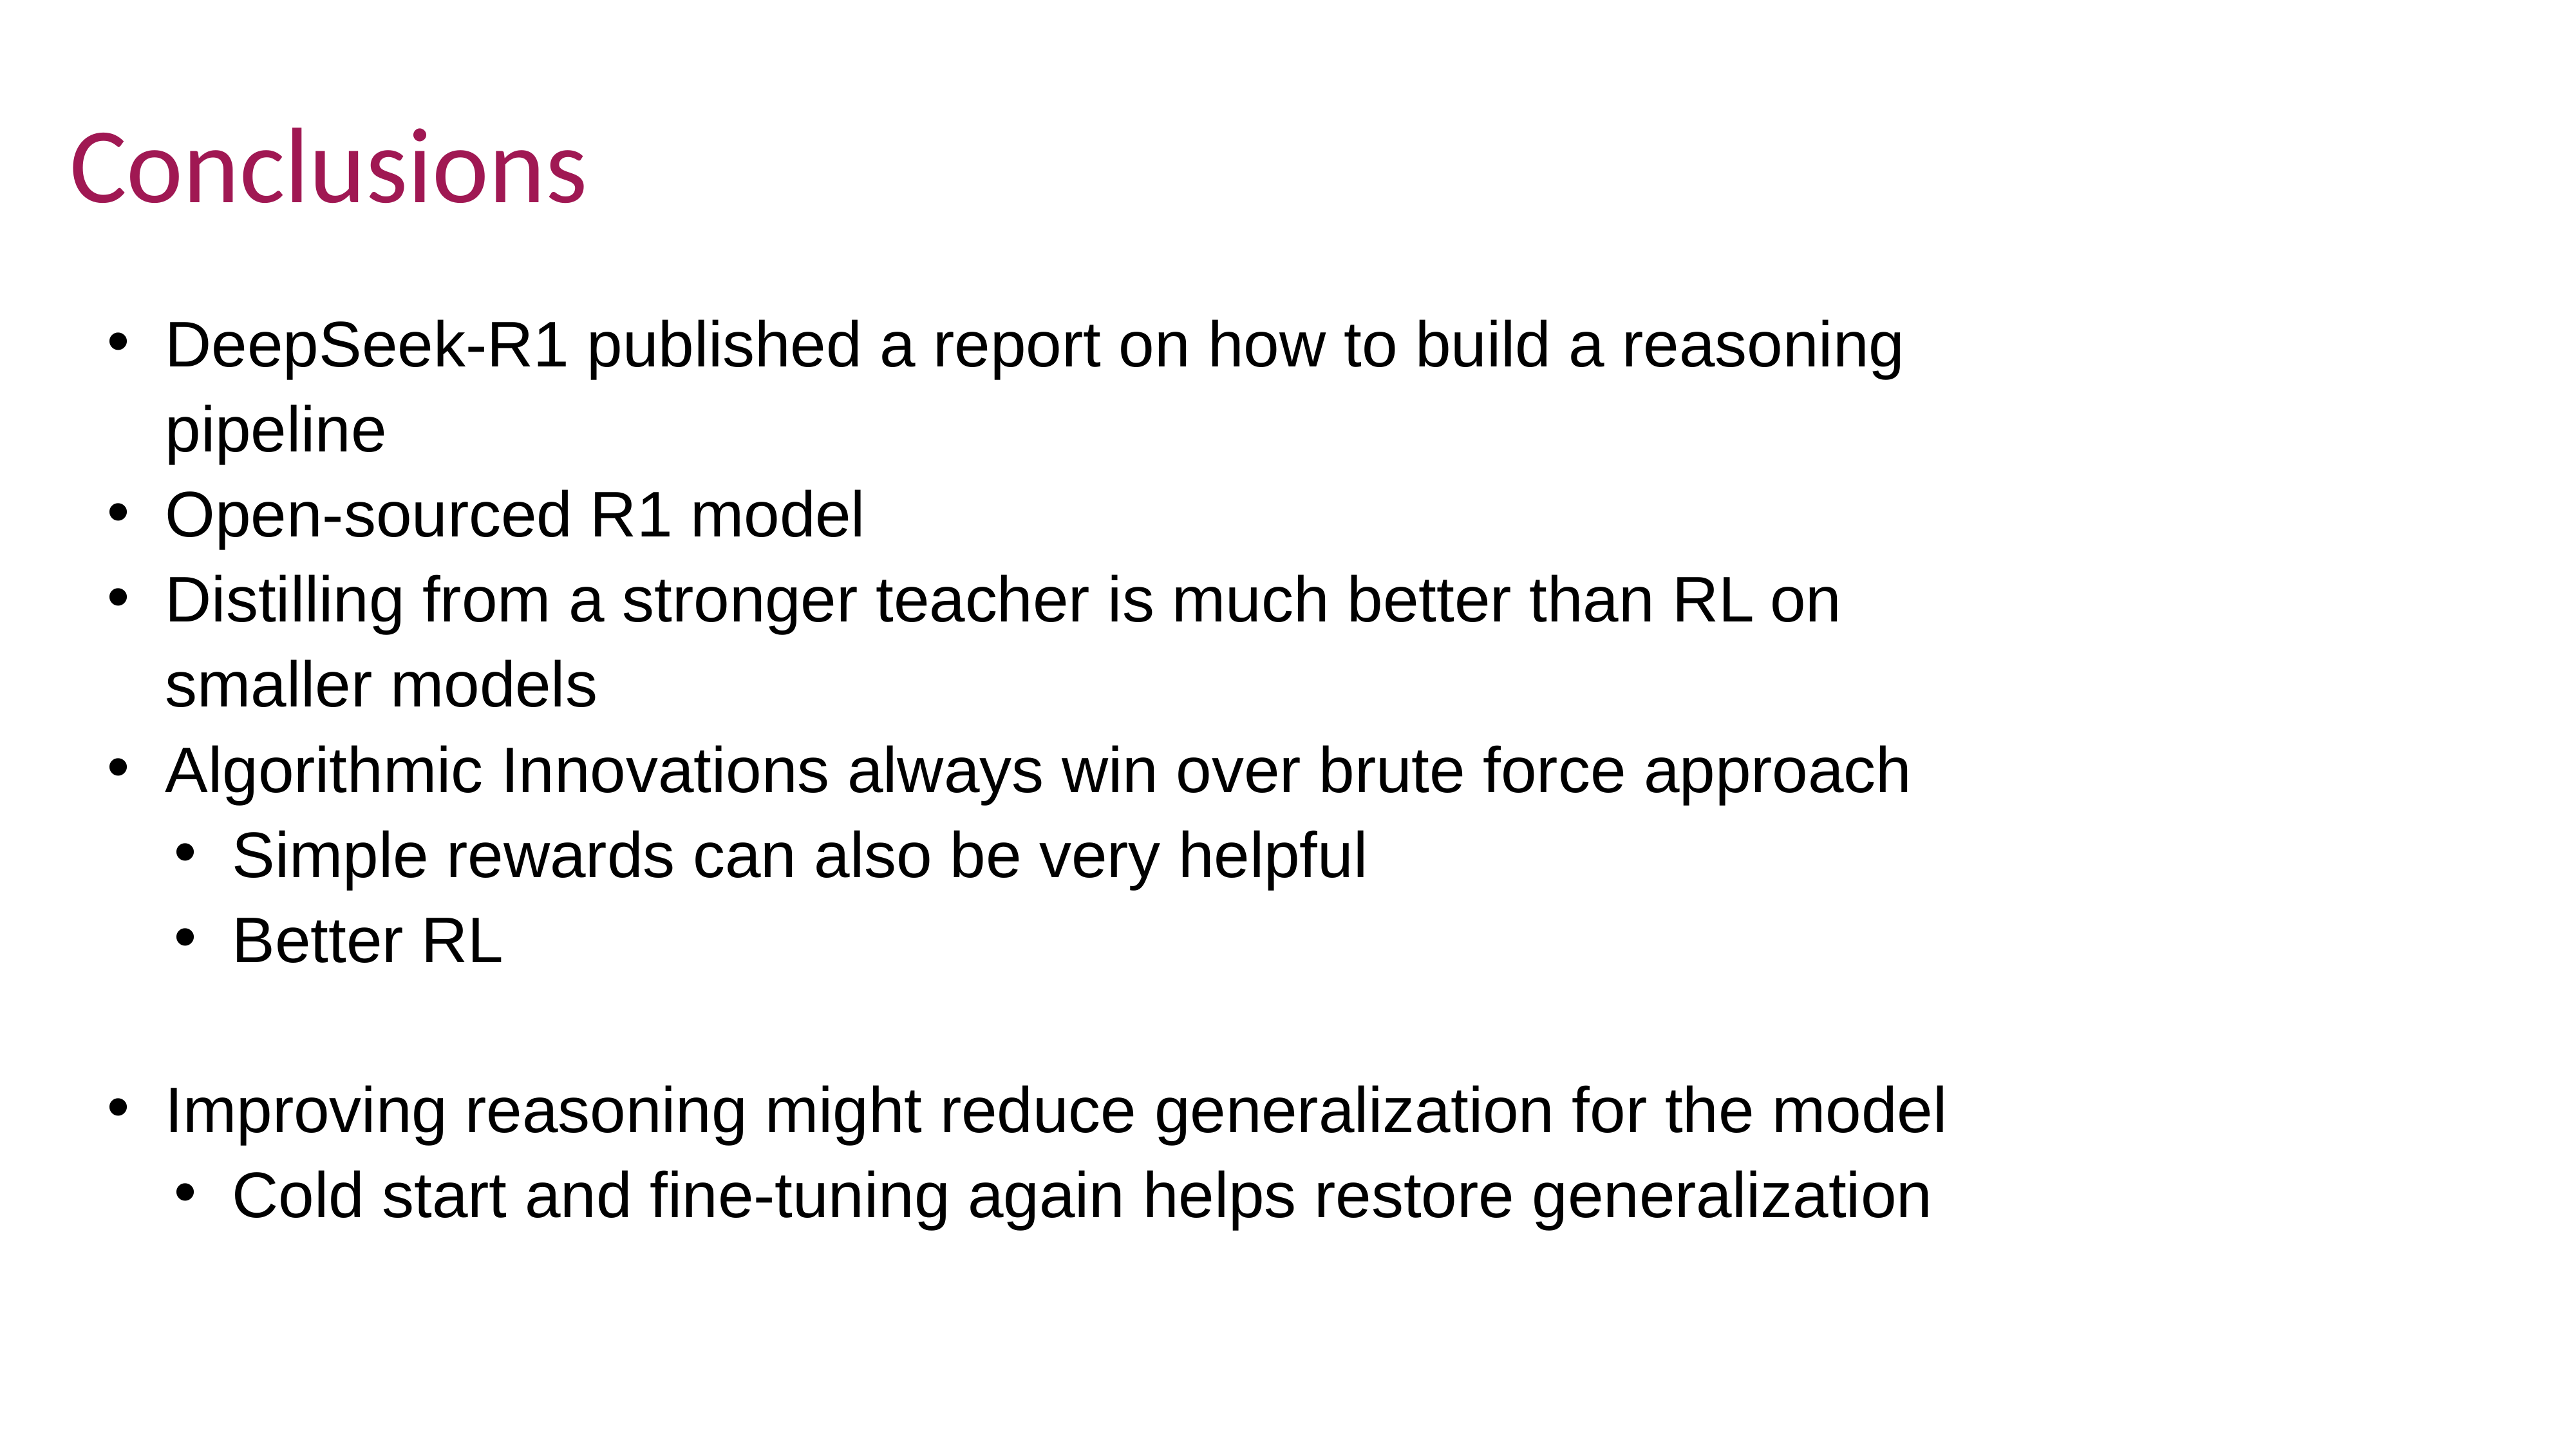

Conclusions
DeepSeek-R1 published a report on how to build a reasoning pipeline
Open-sourced R1 model
Distilling from a stronger teacher is much better than RL on smaller models
Algorithmic Innovations always win over brute force approach
Simple rewards can also be very helpful
Better RL

Improving reasoning might reduce generalization for the model
Cold start and fine-tuning again helps restore generalization